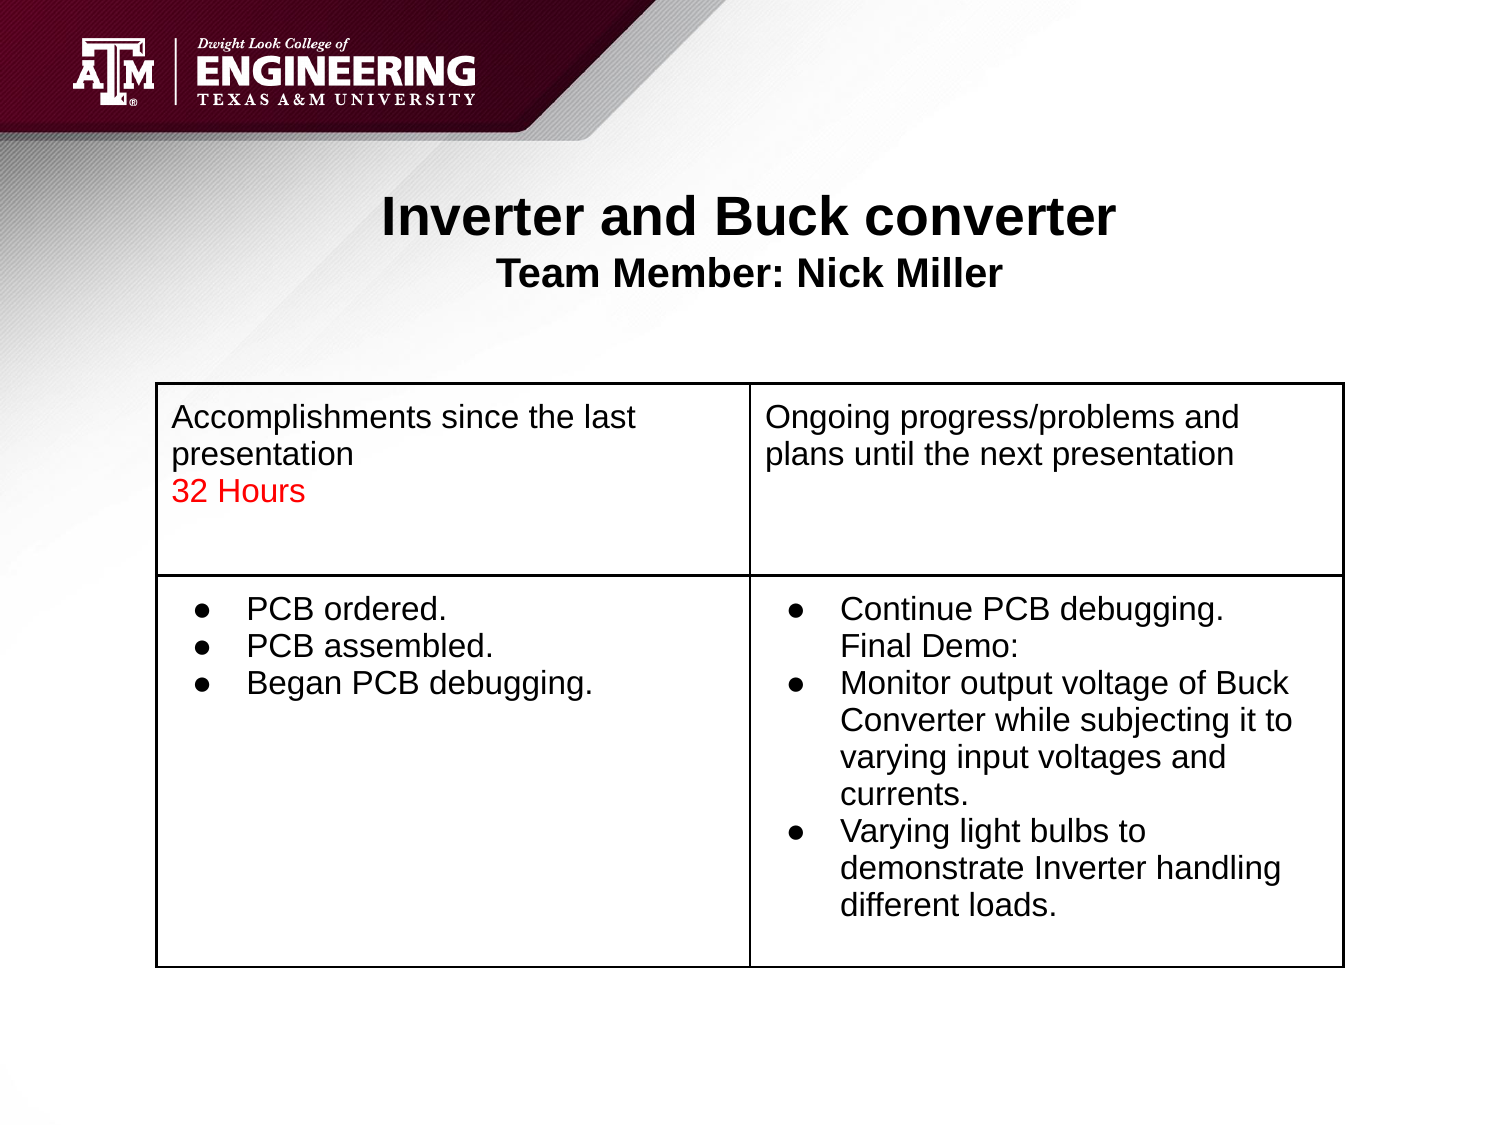

# Inverter and Buck converter
Team Member: Nick Miller
| Accomplishments since the last presentation 32 Hours | Ongoing progress/problems and plans until the next presentation |
| --- | --- |
| PCB ordered. PCB assembled. Began PCB debugging. | Continue PCB debugging. Final Demo: Monitor output voltage of Buck Converter while subjecting it to varying input voltages and currents. Varying light bulbs to demonstrate Inverter handling different loads. |